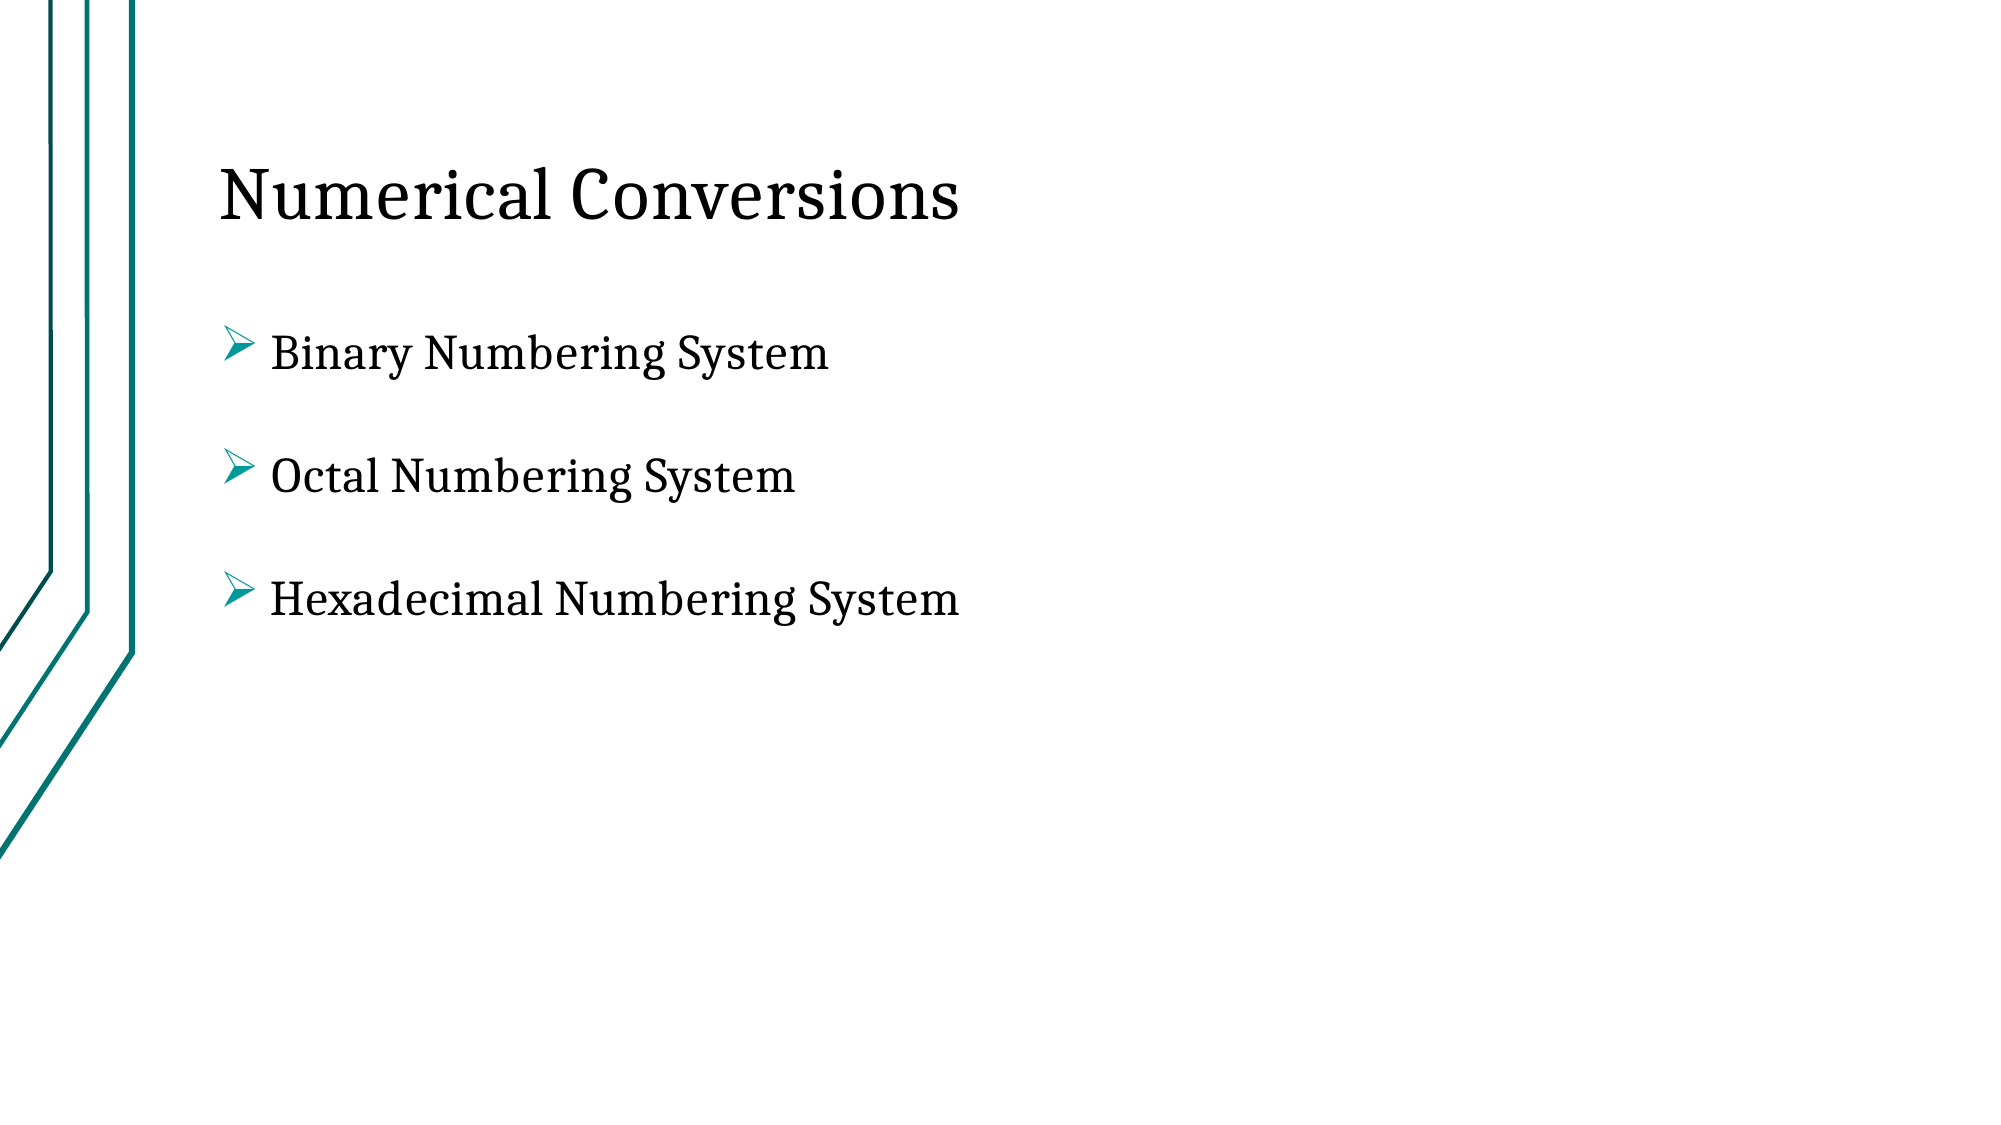

# Numerical Conversions
Binary Numbering System
Octal Numbering System
Hexadecimal Numbering System